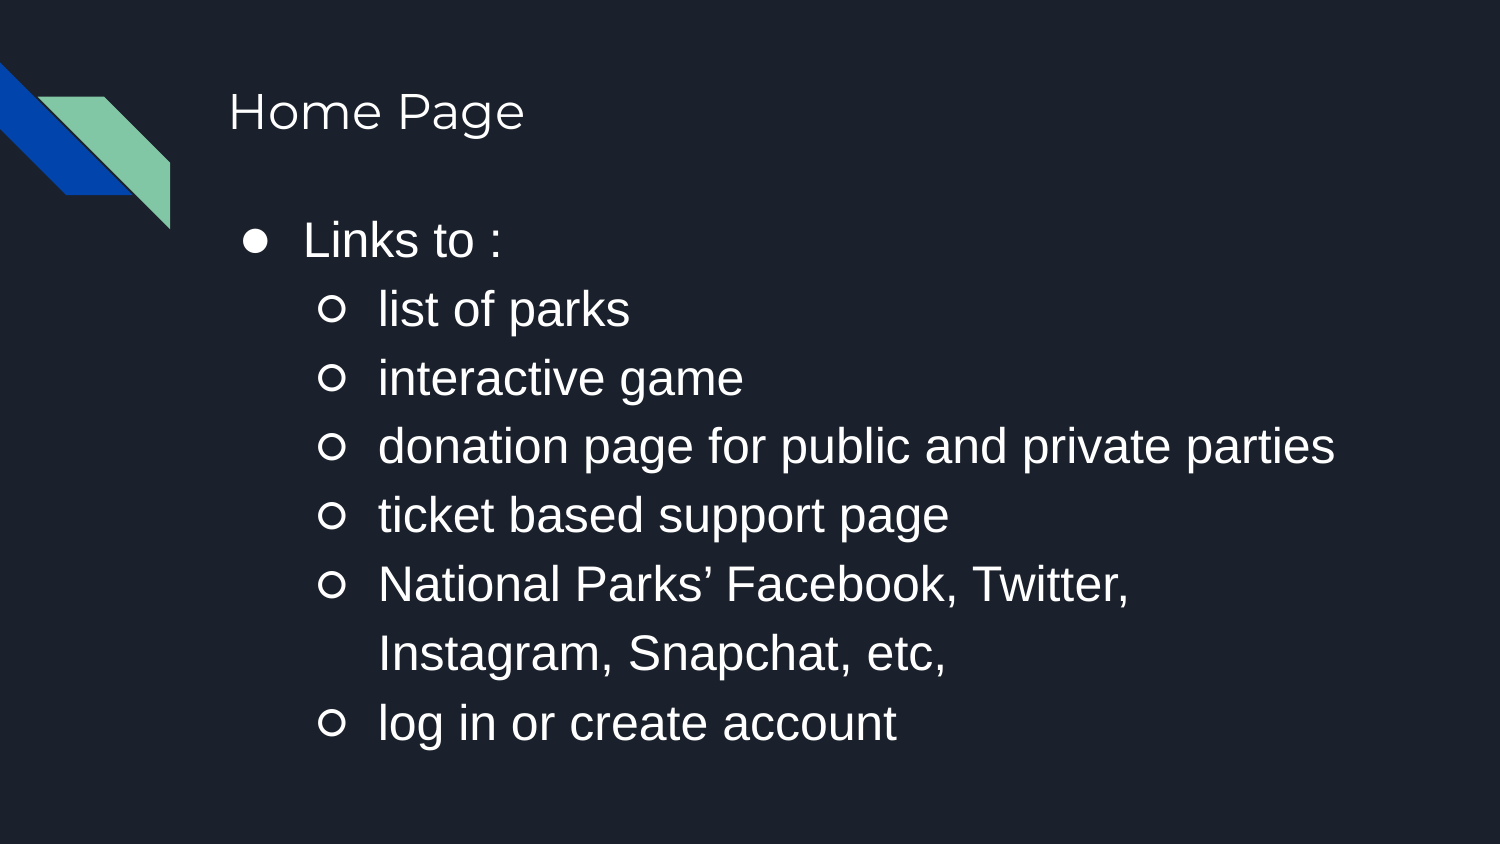

# Home Page
Links to :
list of parks
interactive game
donation page for public and private parties
ticket based support page
National Parks’ Facebook, Twitter, Instagram, Snapchat, etc,
log in or create account